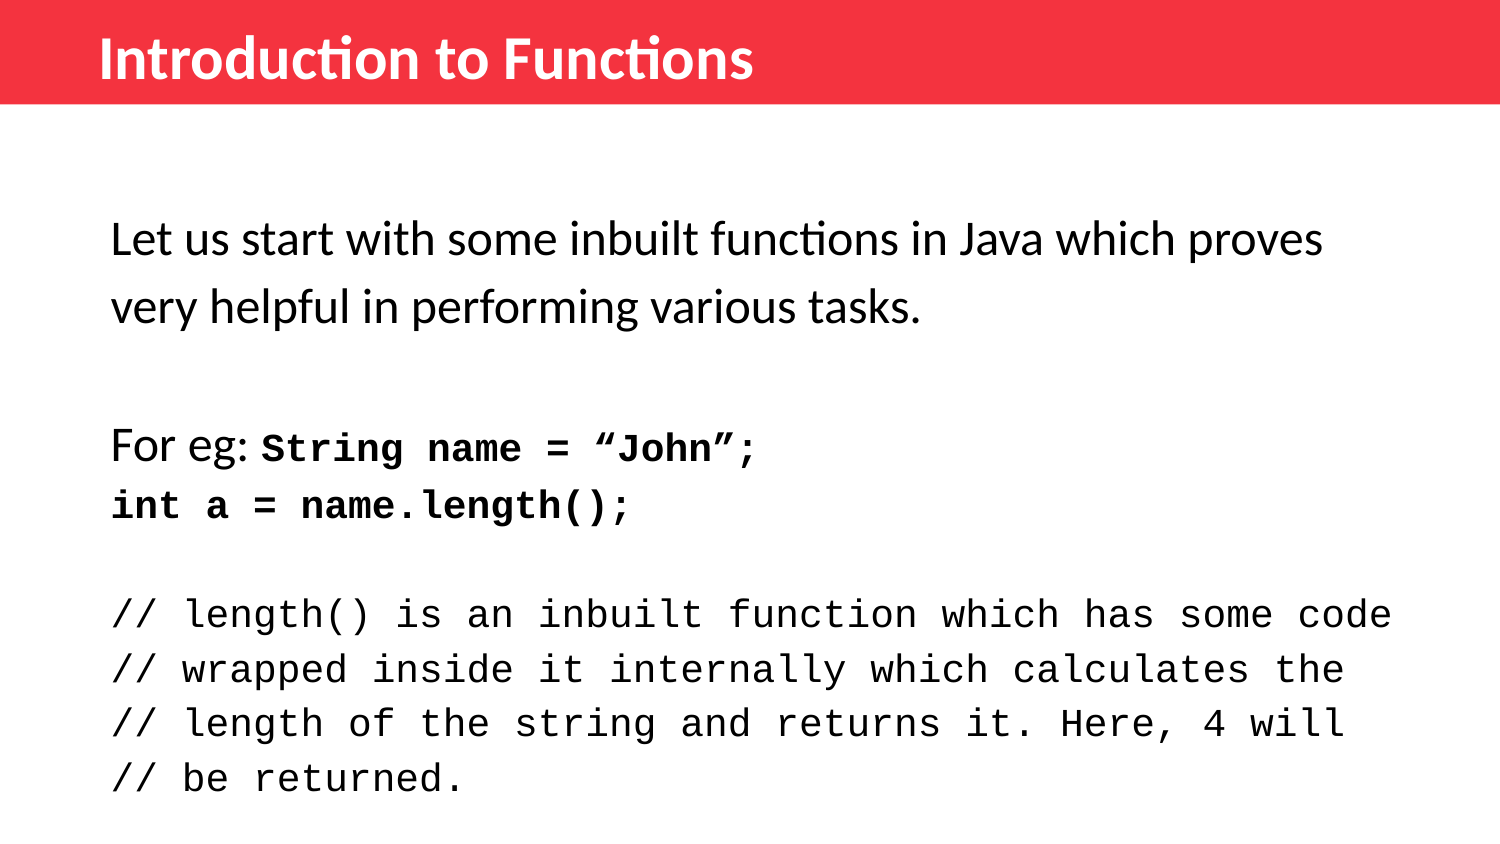

Introduction to Functions

Let us start with some inbuilt functions in Java which proves very helpful in performing various tasks.

For eg: String name = “John”;
int a = name.length();

// length() is an inbuilt function which has some code
// wrapped inside it internally which calculates the
// length of the string and returns it. Here, 4 will
// be returned.